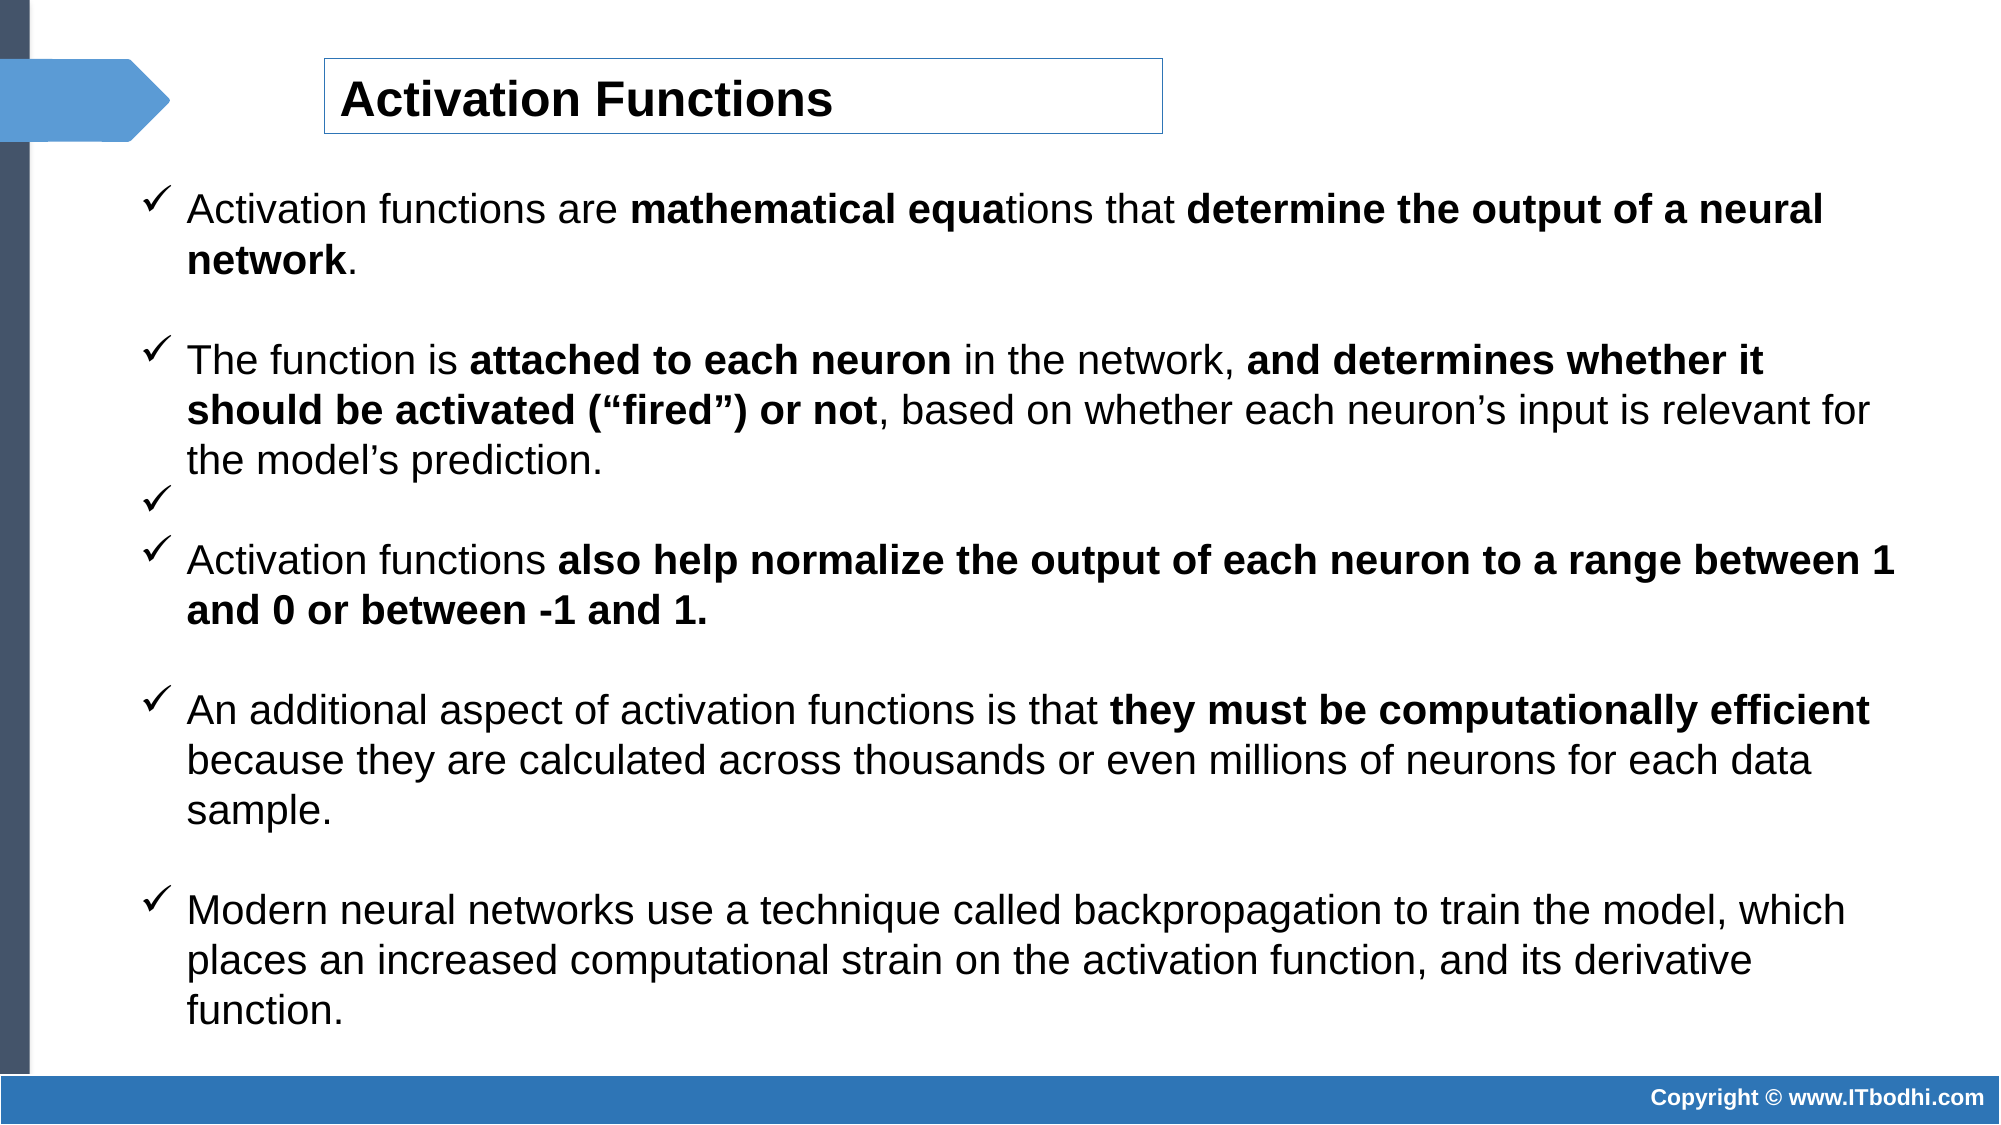

Activation Functions
Activation functions are mathematical equations that determine the output of a neural network.

The function is attached to each neuron in the network, and determines whether it should be activated (“fired”) or not, based on whether each neuron’s input is relevant for the model’s prediction.

Activation functions also help normalize the output of each neuron to a range between 1 and 0 or between -1 and 1.

An additional aspect of activation functions is that they must be computationally efficient because they are calculated across thousands or even millions of neurons for each data sample.

Modern neural networks use a technique called backpropagation to train the model, which places an increased computational strain on the activation function, and its derivative function.

Copyright © www.ITbodhi.com